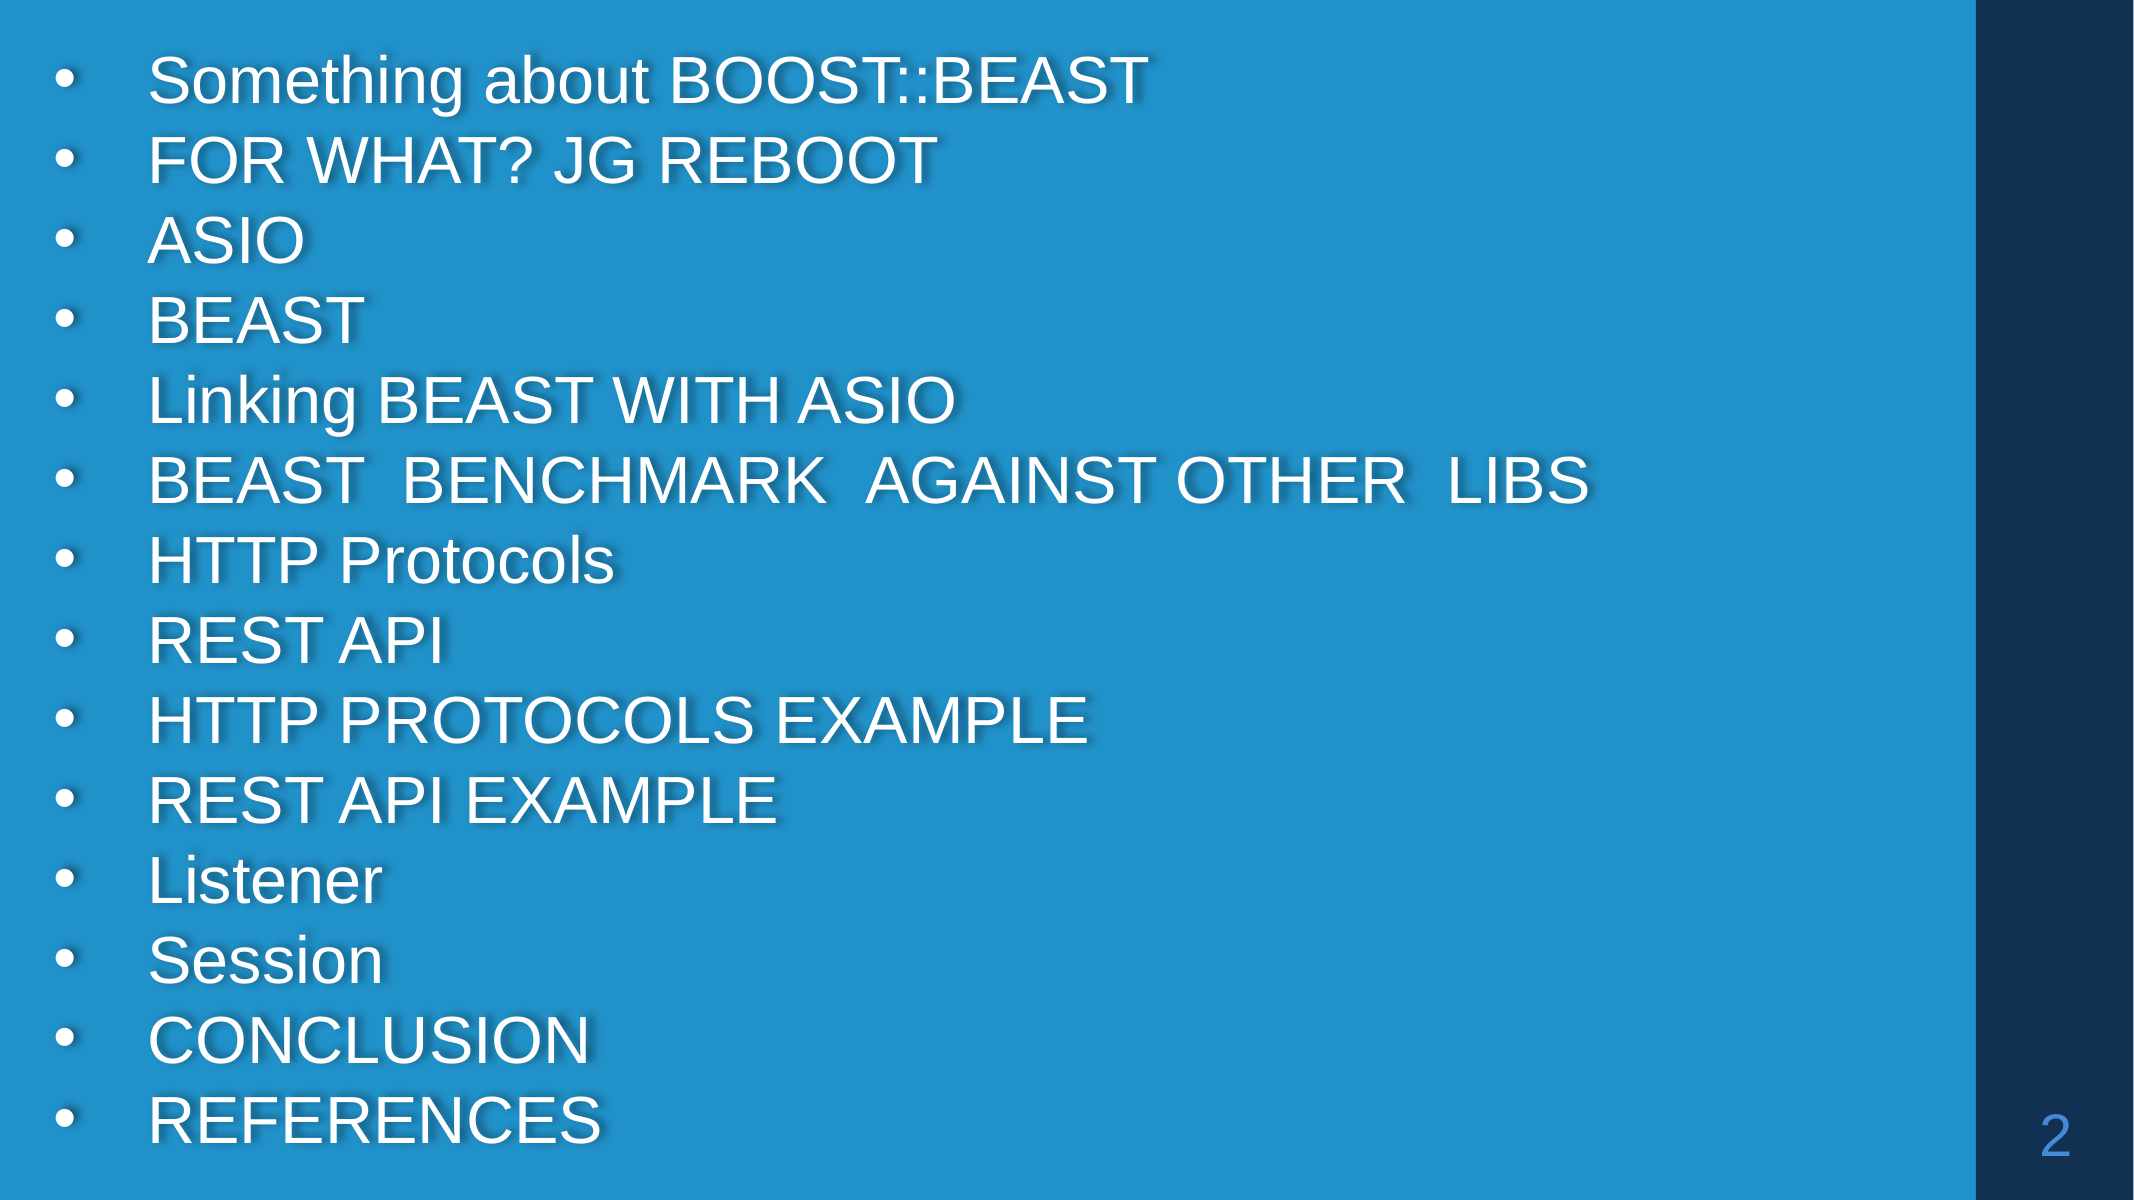

Something about BOOST::BEAST
FOR WHAT? JG REBOOT
ASIO
BEAST
Linking BEAST WITH ASIO
BEAST  BENCHMARK  AGAINST OTHER  LIBS
HTTP Protocols
REST API
HTTP PROTOCOLS EXAMPLE
REST API EXAMPLE
Listener
Session
CONCLUSION
REFERENCES
2